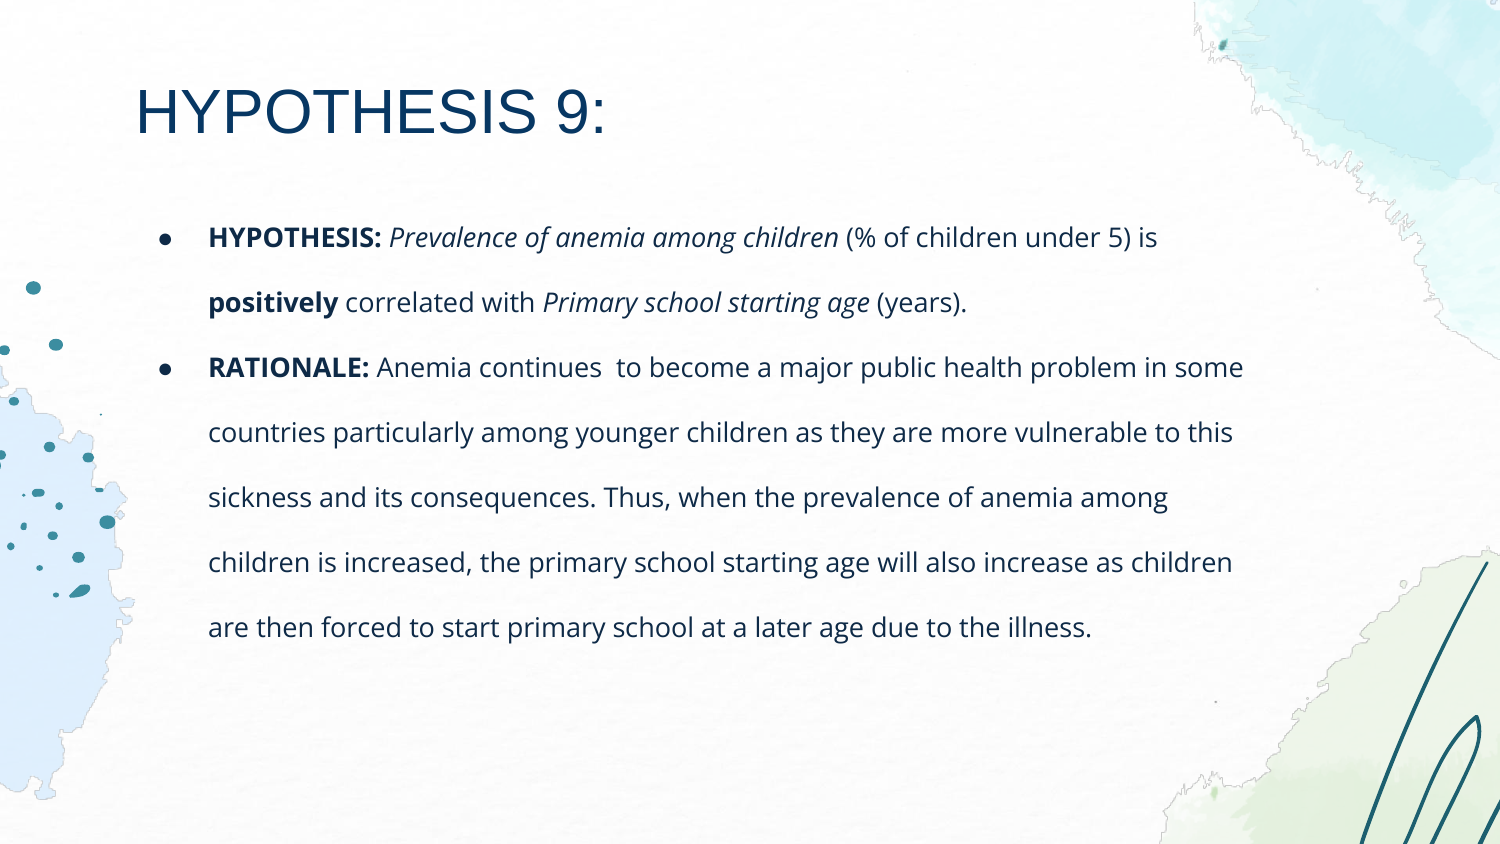

# HYPOTHESIS 9:
HYPOTHESIS: Prevalence of anemia among children (% of children under 5) is positively correlated with Primary school starting age (years).
RATIONALE: Anemia continues  to become a major public health problem in some countries particularly among younger children as they are more vulnerable to this sickness and its consequences. Thus, when the prevalence of anemia among children is increased, the primary school starting age will also increase as children are then forced to start primary school at a later age due to the illness.